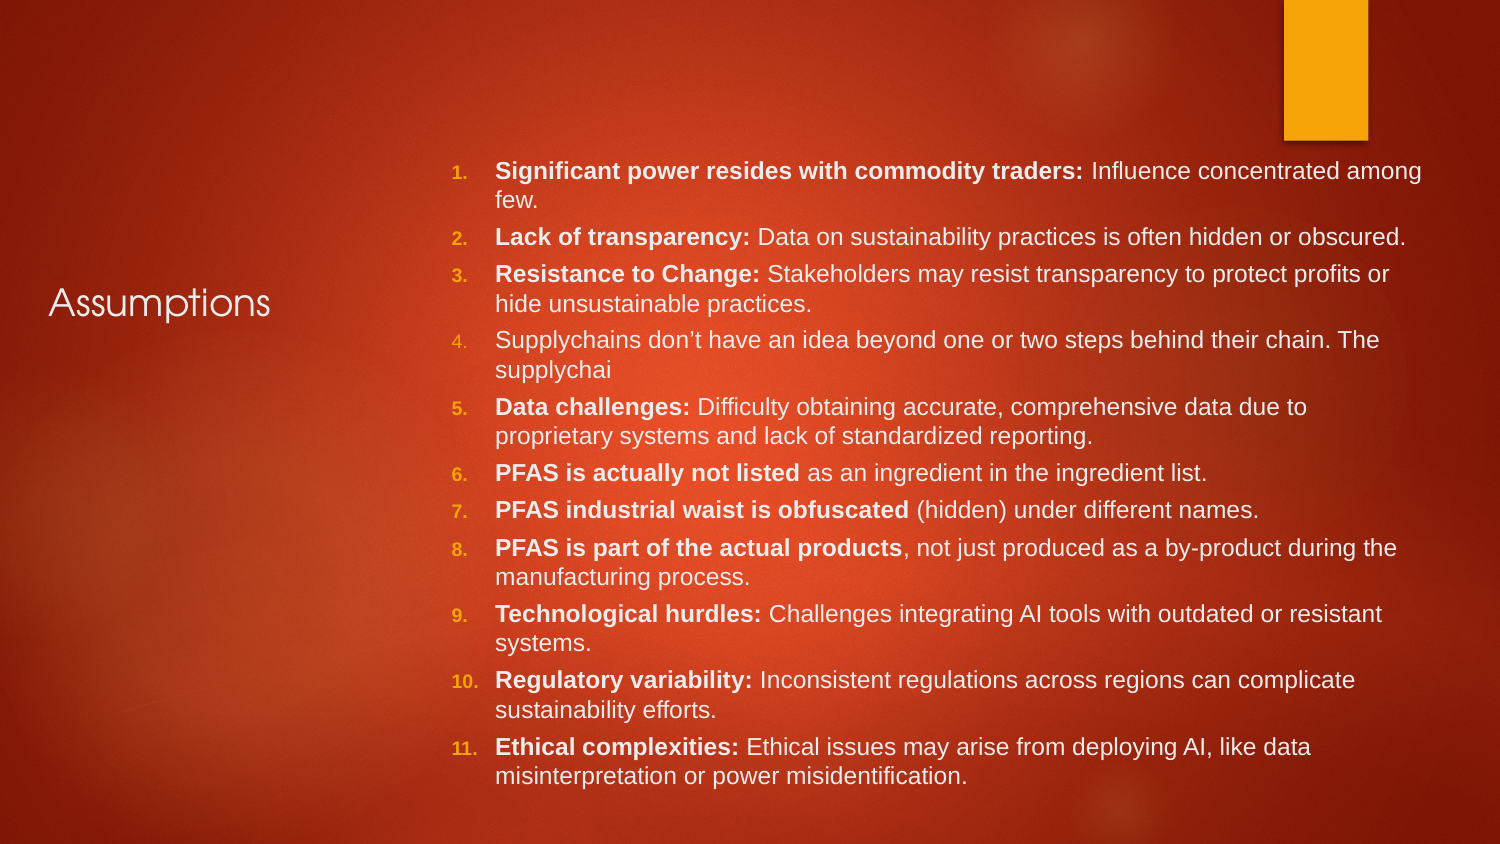

Significant power resides with commodity traders: Influence concentrated among few.
Lack of transparency: Data on sustainability practices is often hidden or obscured.
Resistance to Change: Stakeholders may resist transparency to protect profits or hide unsustainable practices.
Supplychains don’t have an idea beyond one or two steps behind their chain. The supplychai
Data challenges: Difficulty obtaining accurate, comprehensive data due to proprietary systems and lack of standardized reporting.
PFAS is actually not listed as an ingredient in the ingredient list.
PFAS industrial waist is obfuscated (hidden) under different names.
PFAS is part of the actual products, not just produced as a by-product during the manufacturing process.
Technological hurdles: Challenges integrating AI tools with outdated or resistant systems.
Regulatory variability: Inconsistent regulations across regions can complicate sustainability efforts.
Ethical complexities: Ethical issues may arise from deploying AI, like data misinterpretation or power misidentification.
# Assumptions